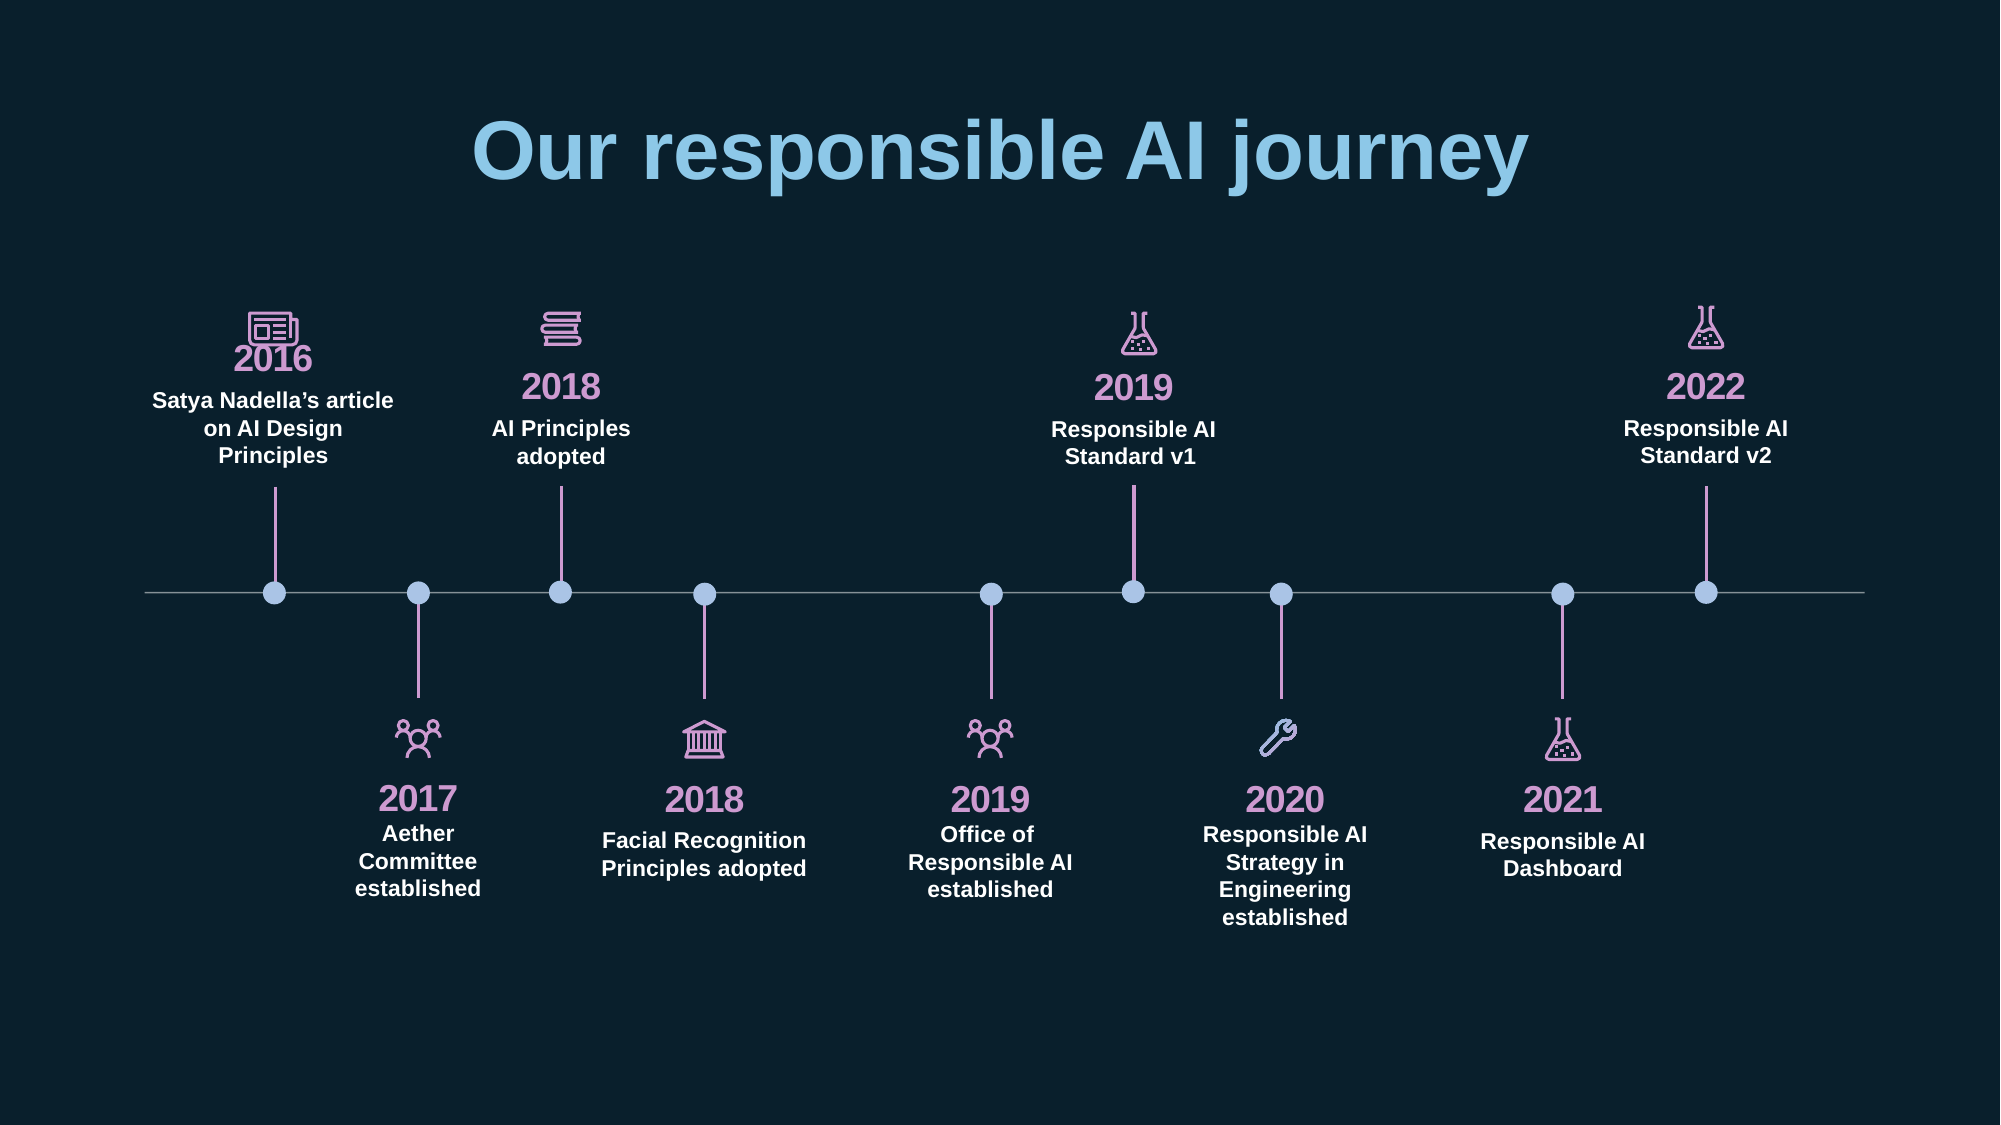

# Our responsible AI journey
2016
Satya Nadella’s article on AI Design Principles
2018
AI Principles adopted
2019
Responsible AI Standard v1
2022
Responsible AI Standard v2

2017
Aether Committee
established
2018
Facial Recognition Principles adopted
2019
Office of
Responsible AI established
2020
Responsible AI Strategy in Engineering
established
2021
Responsible AI Dashboard